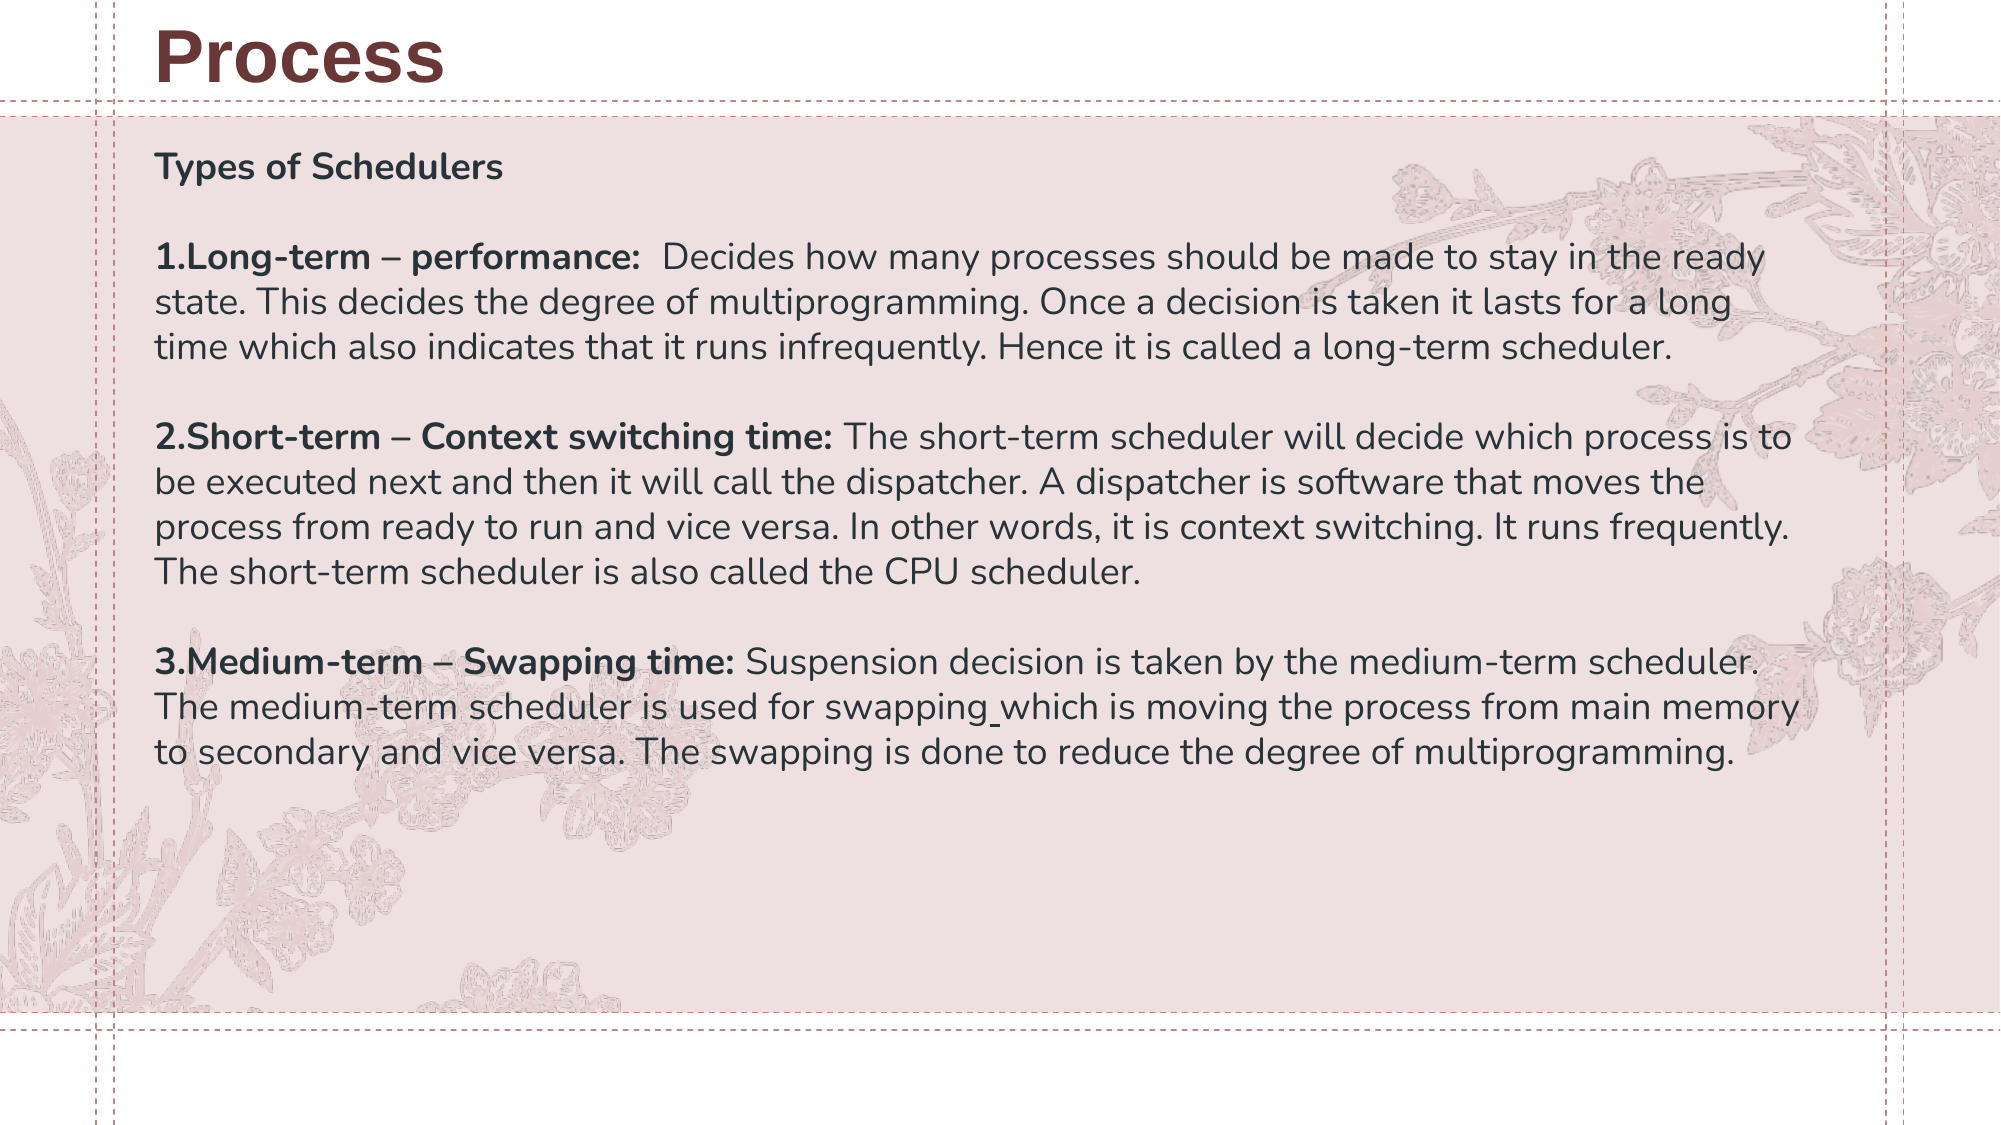

Process
Types of Schedulers

Long-term – performance:  Decides how many processes should be made to stay in the ready state. This decides the degree of multiprogramming. Once a decision is taken it lasts for a long time which also indicates that it runs infrequently. Hence it is called a long-term scheduler.

Short-term – Context switching time: The short-term scheduler will decide which process is to be executed next and then it will call the dispatcher. A dispatcher is software that moves the process from ready to run and vice versa. In other words, it is context switching. It runs frequently. The short-term scheduler is also called the CPU scheduler.

Medium-term – Swapping time: Suspension decision is taken by the medium-term scheduler. The medium-term scheduler is used for swapping which is moving the process from main memory to secondary and vice versa. The swapping is done to reduce the degree of multiprogramming.